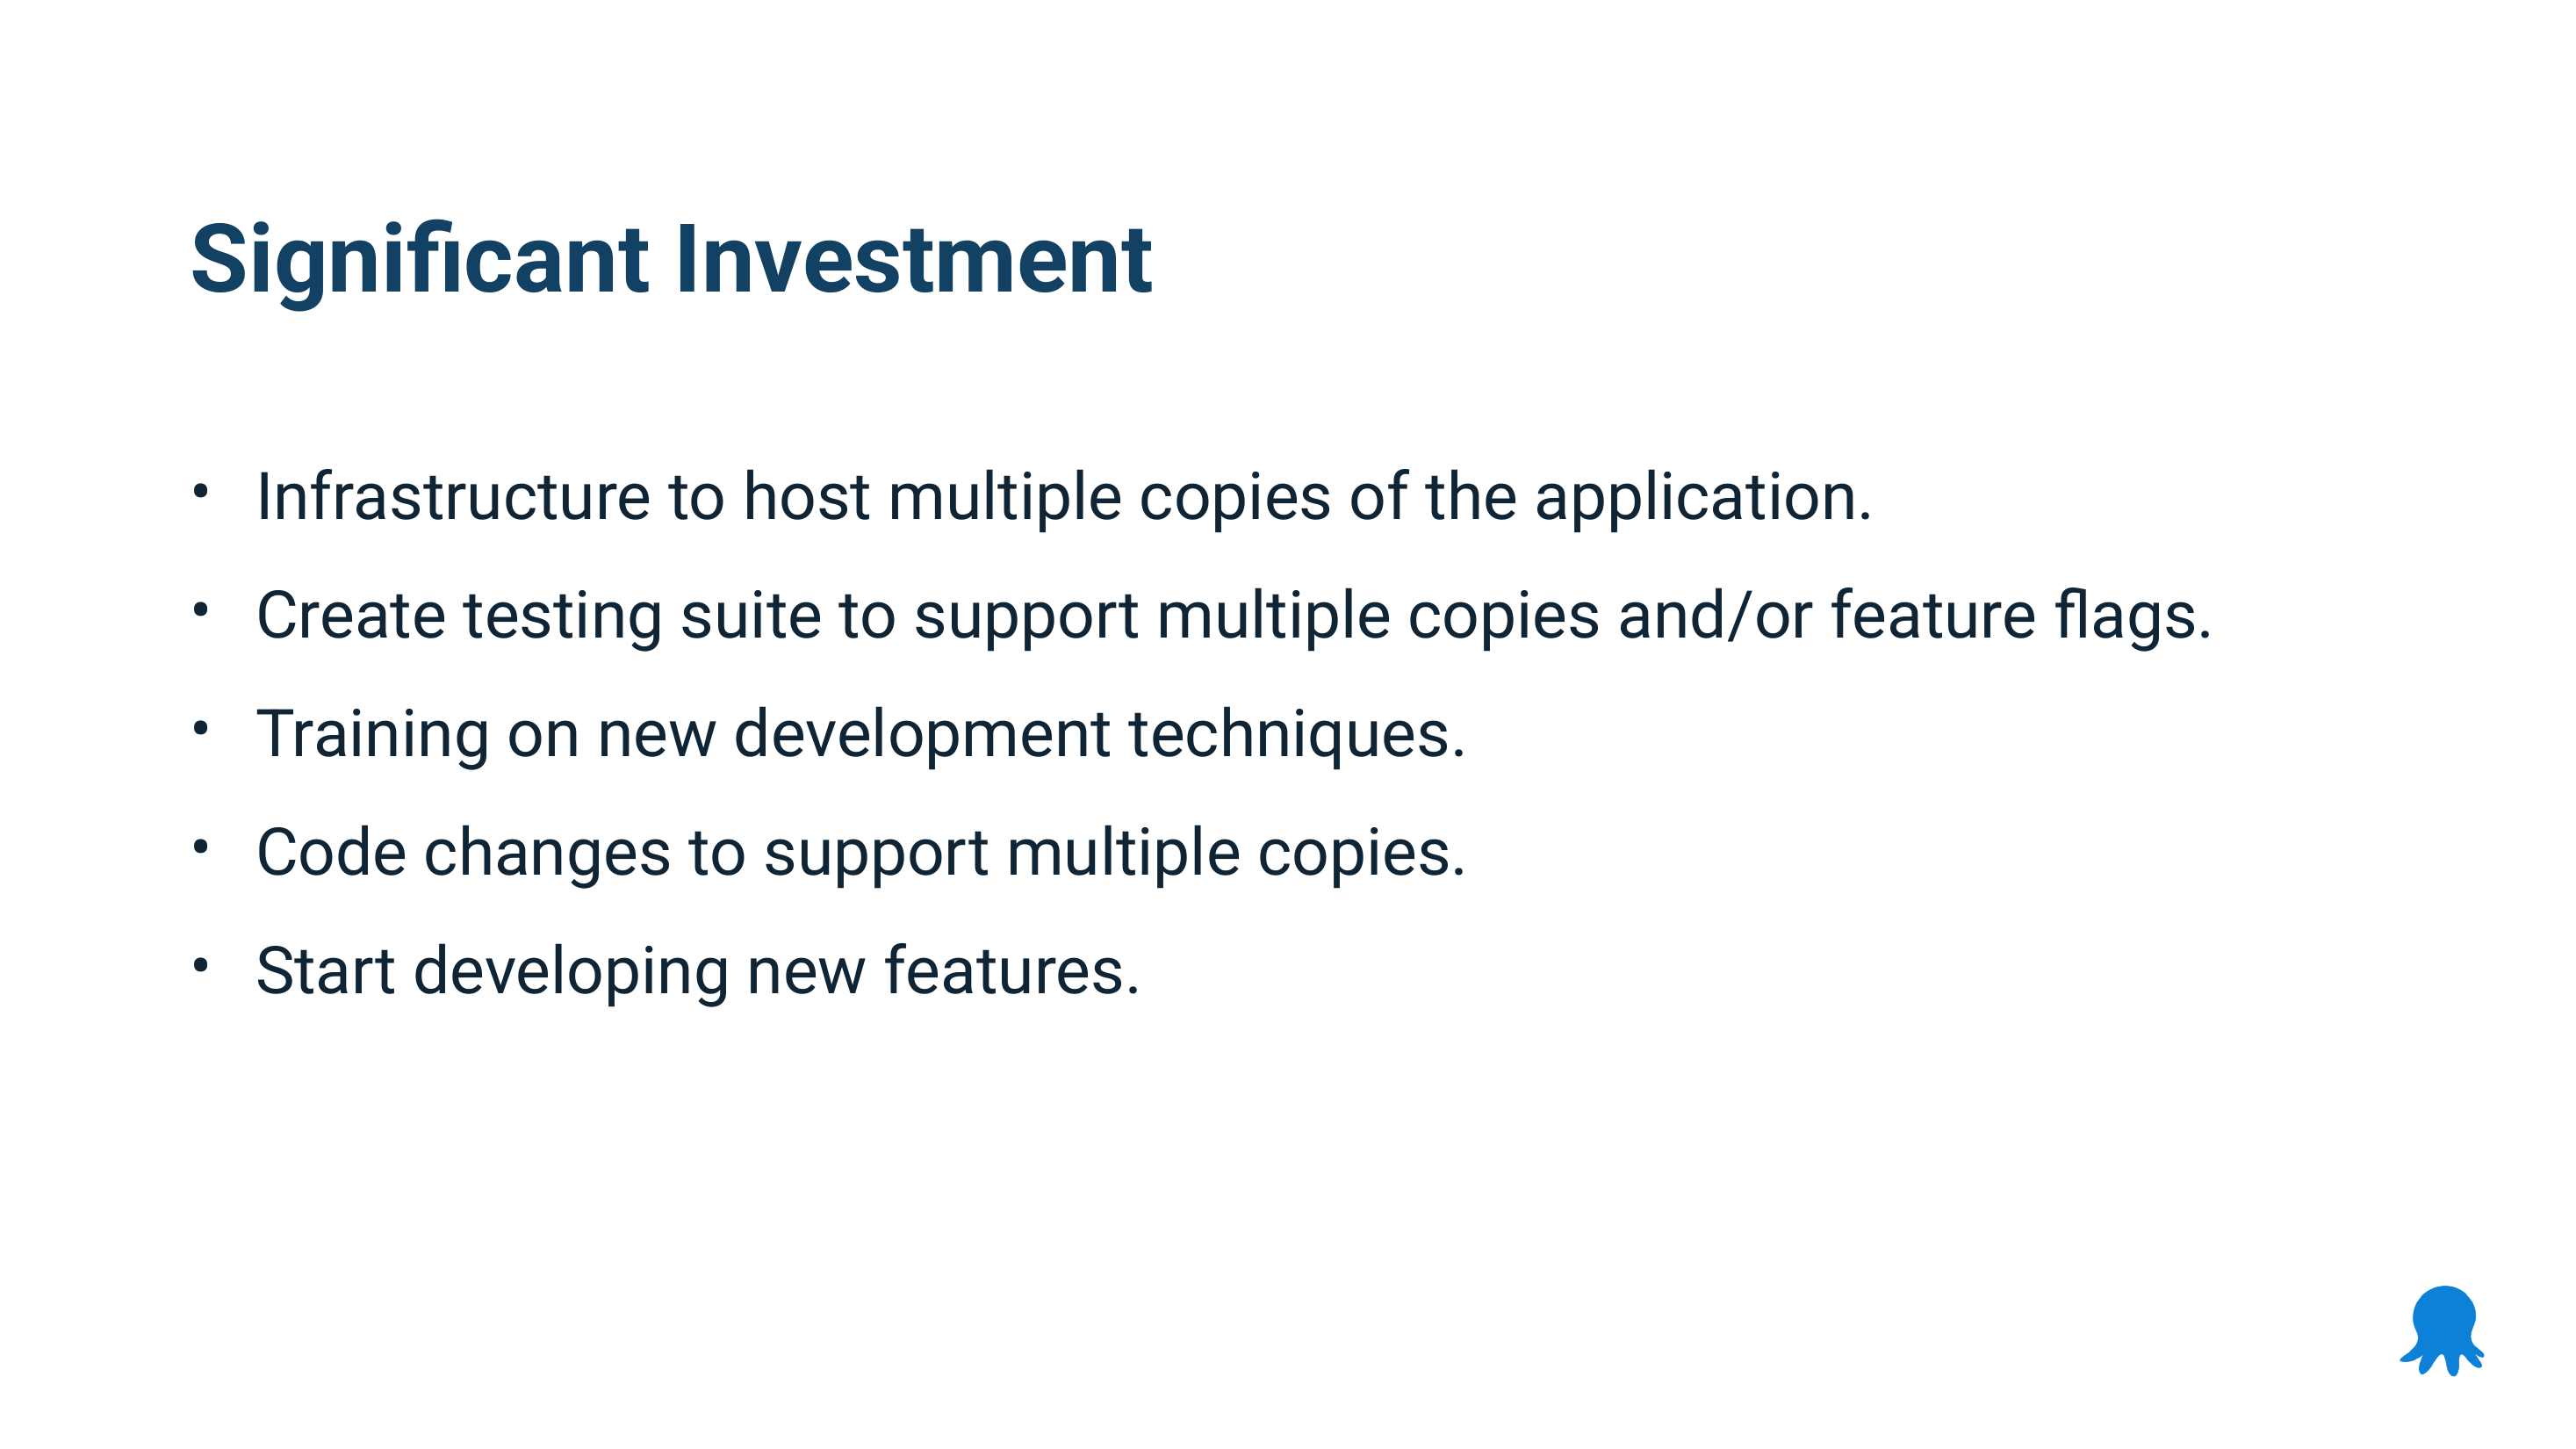

Significant Investment
Infrastructure to host multiple copies of the application.
Create testing suite to support multiple copies and/or feature flags.
Training on new development techniques.
Code changes to support multiple copies.
Start developing new features.